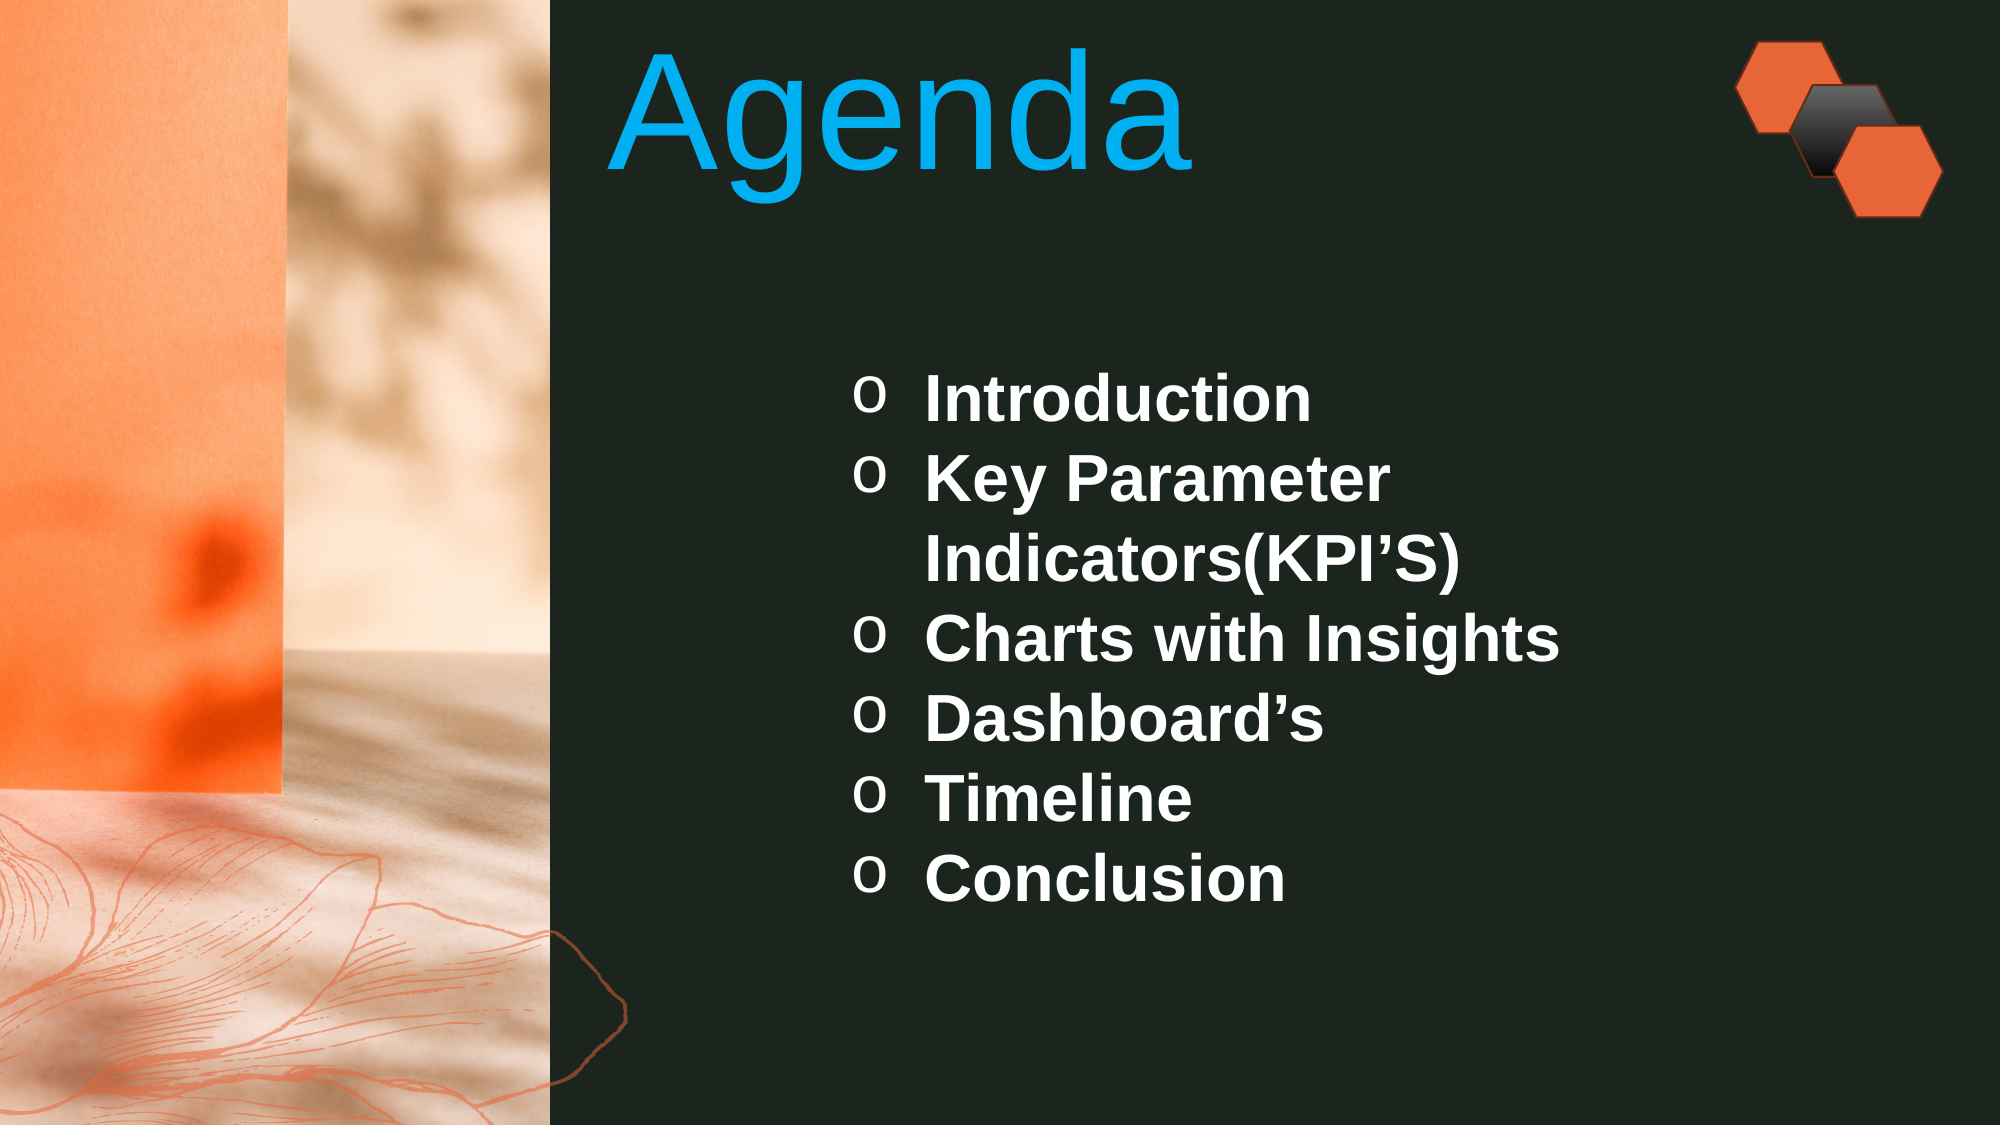

# Agenda

Introduction
Key Parameter Indicators(KPI’S)
Charts with Insights
Dashboard’s
Timeline
Conclusion